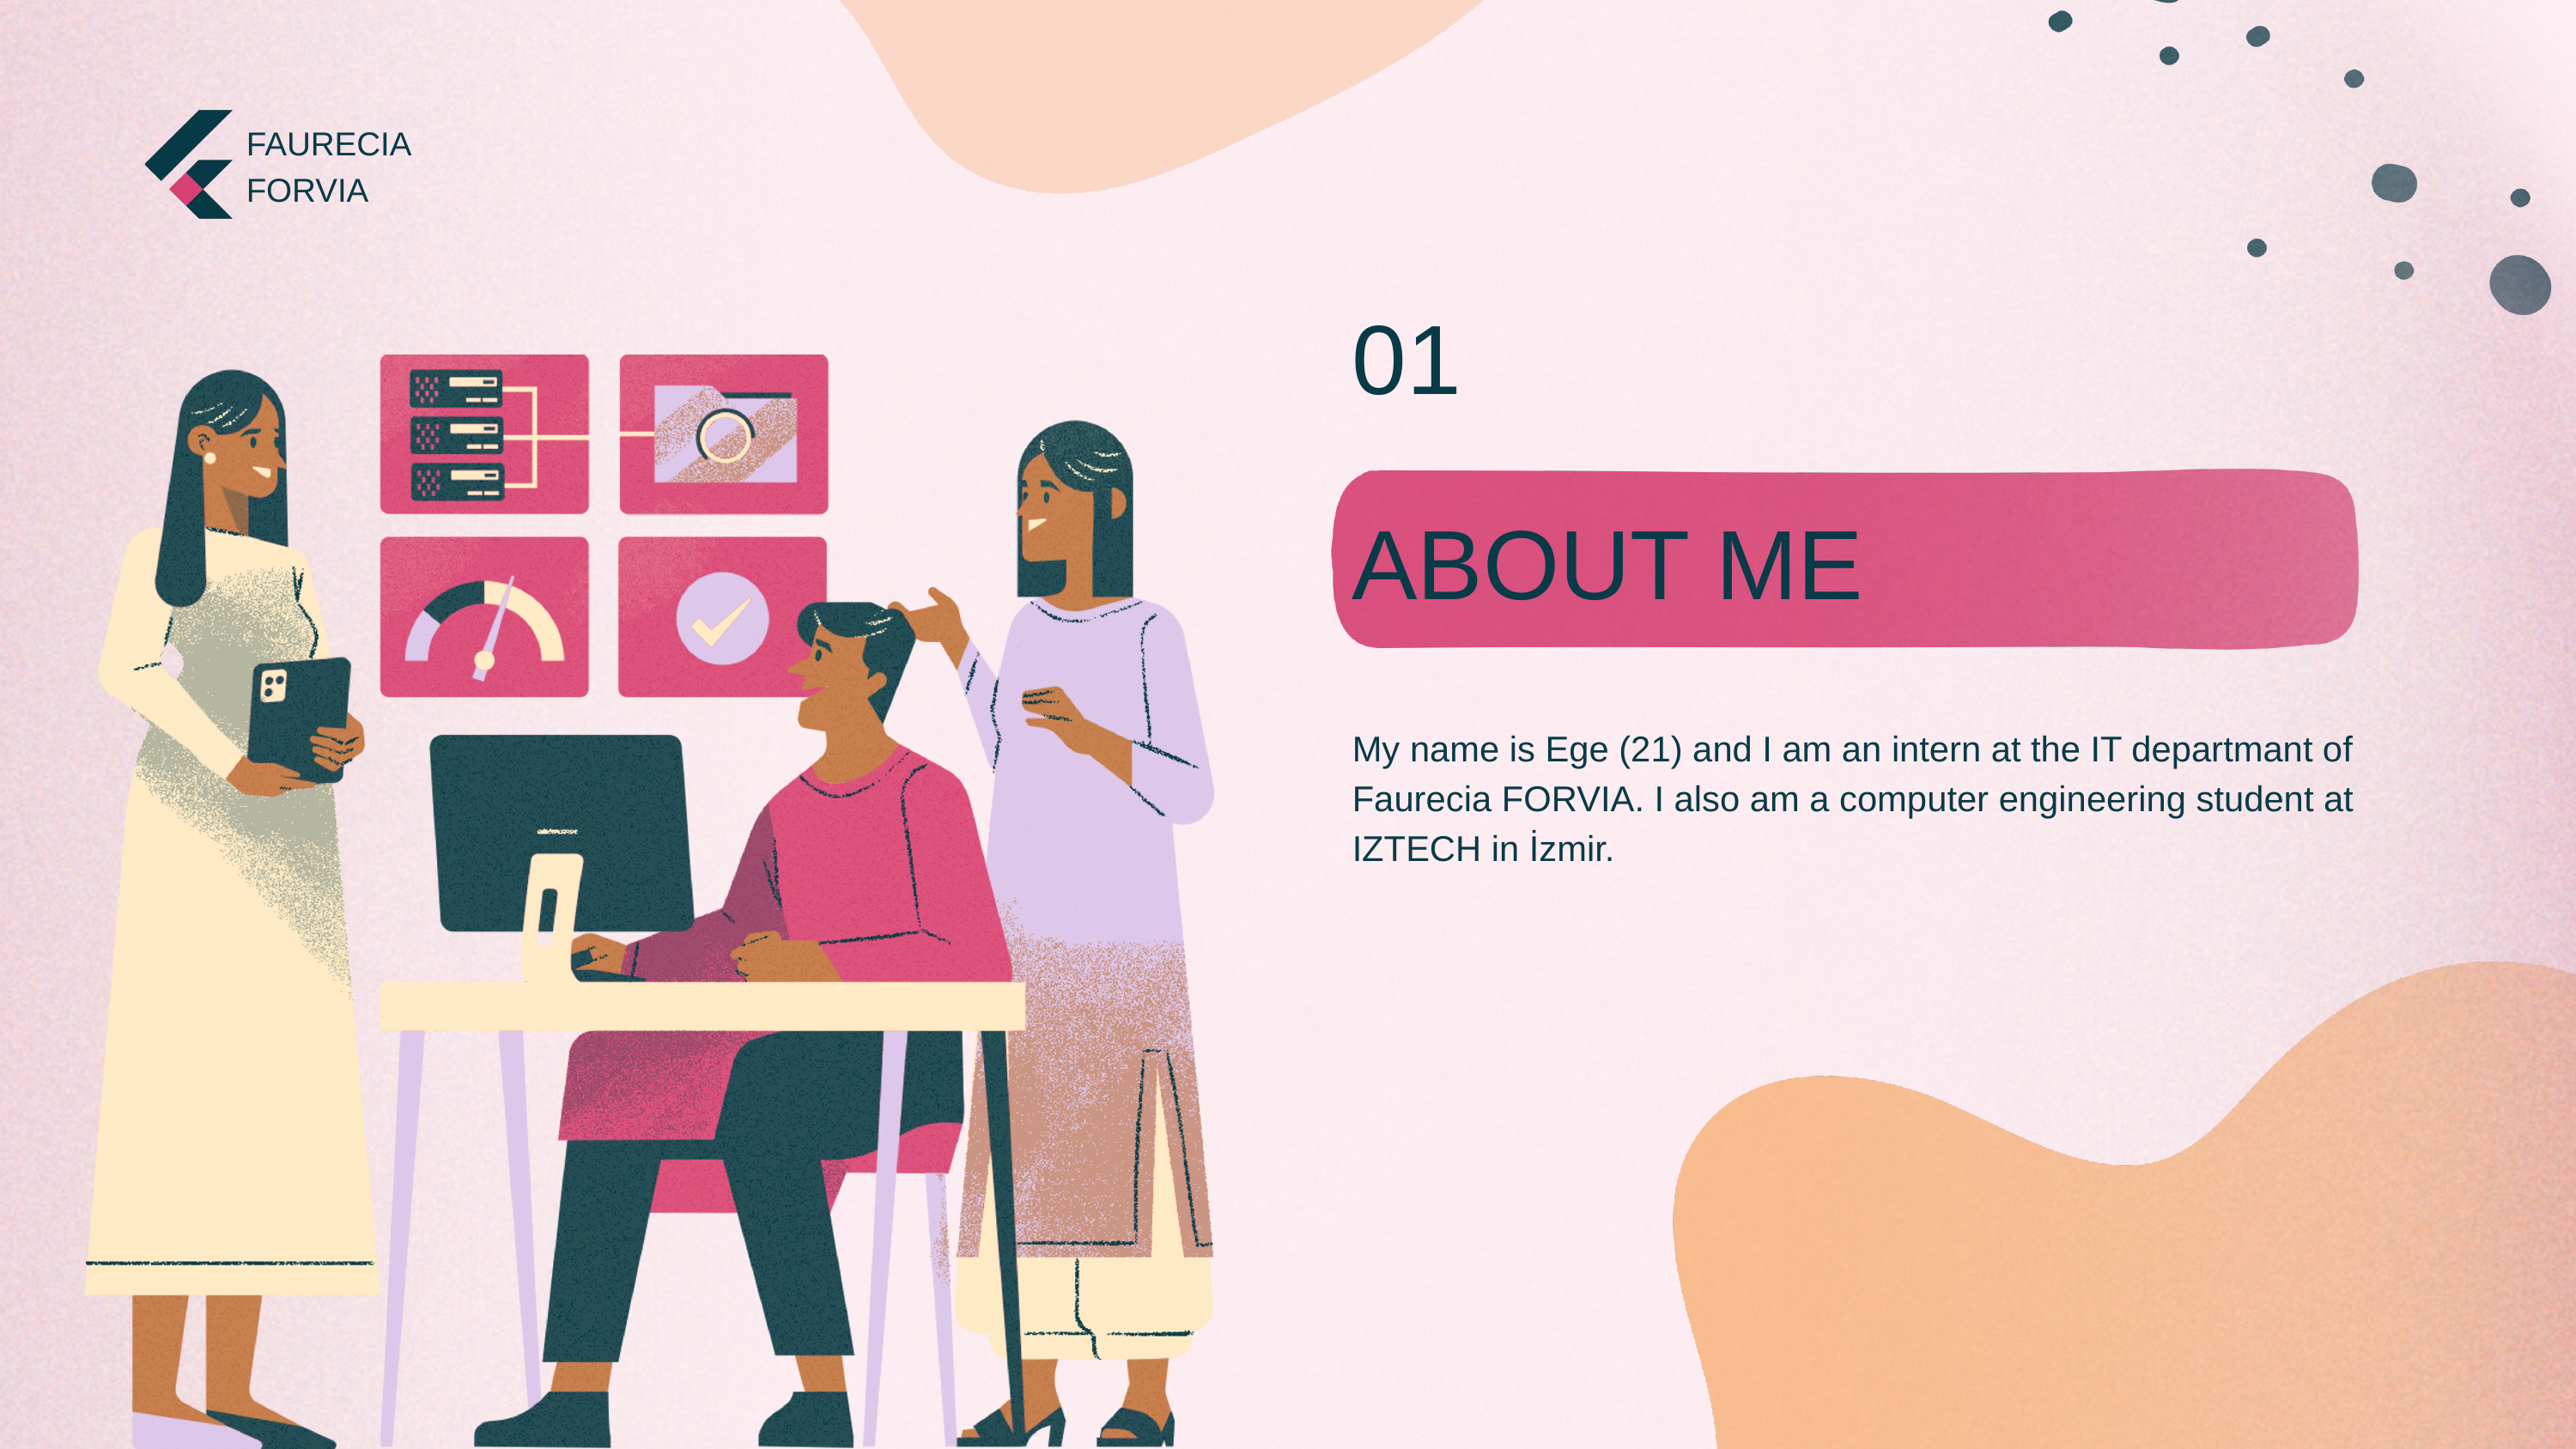

FAURECIA
FORVIA
01

ABOUT ME
My name is Ege (21) and I am an intern at the IT departmant of Faurecia FORVIA. I also am a computer engineering student at IZTECH in İzmir.